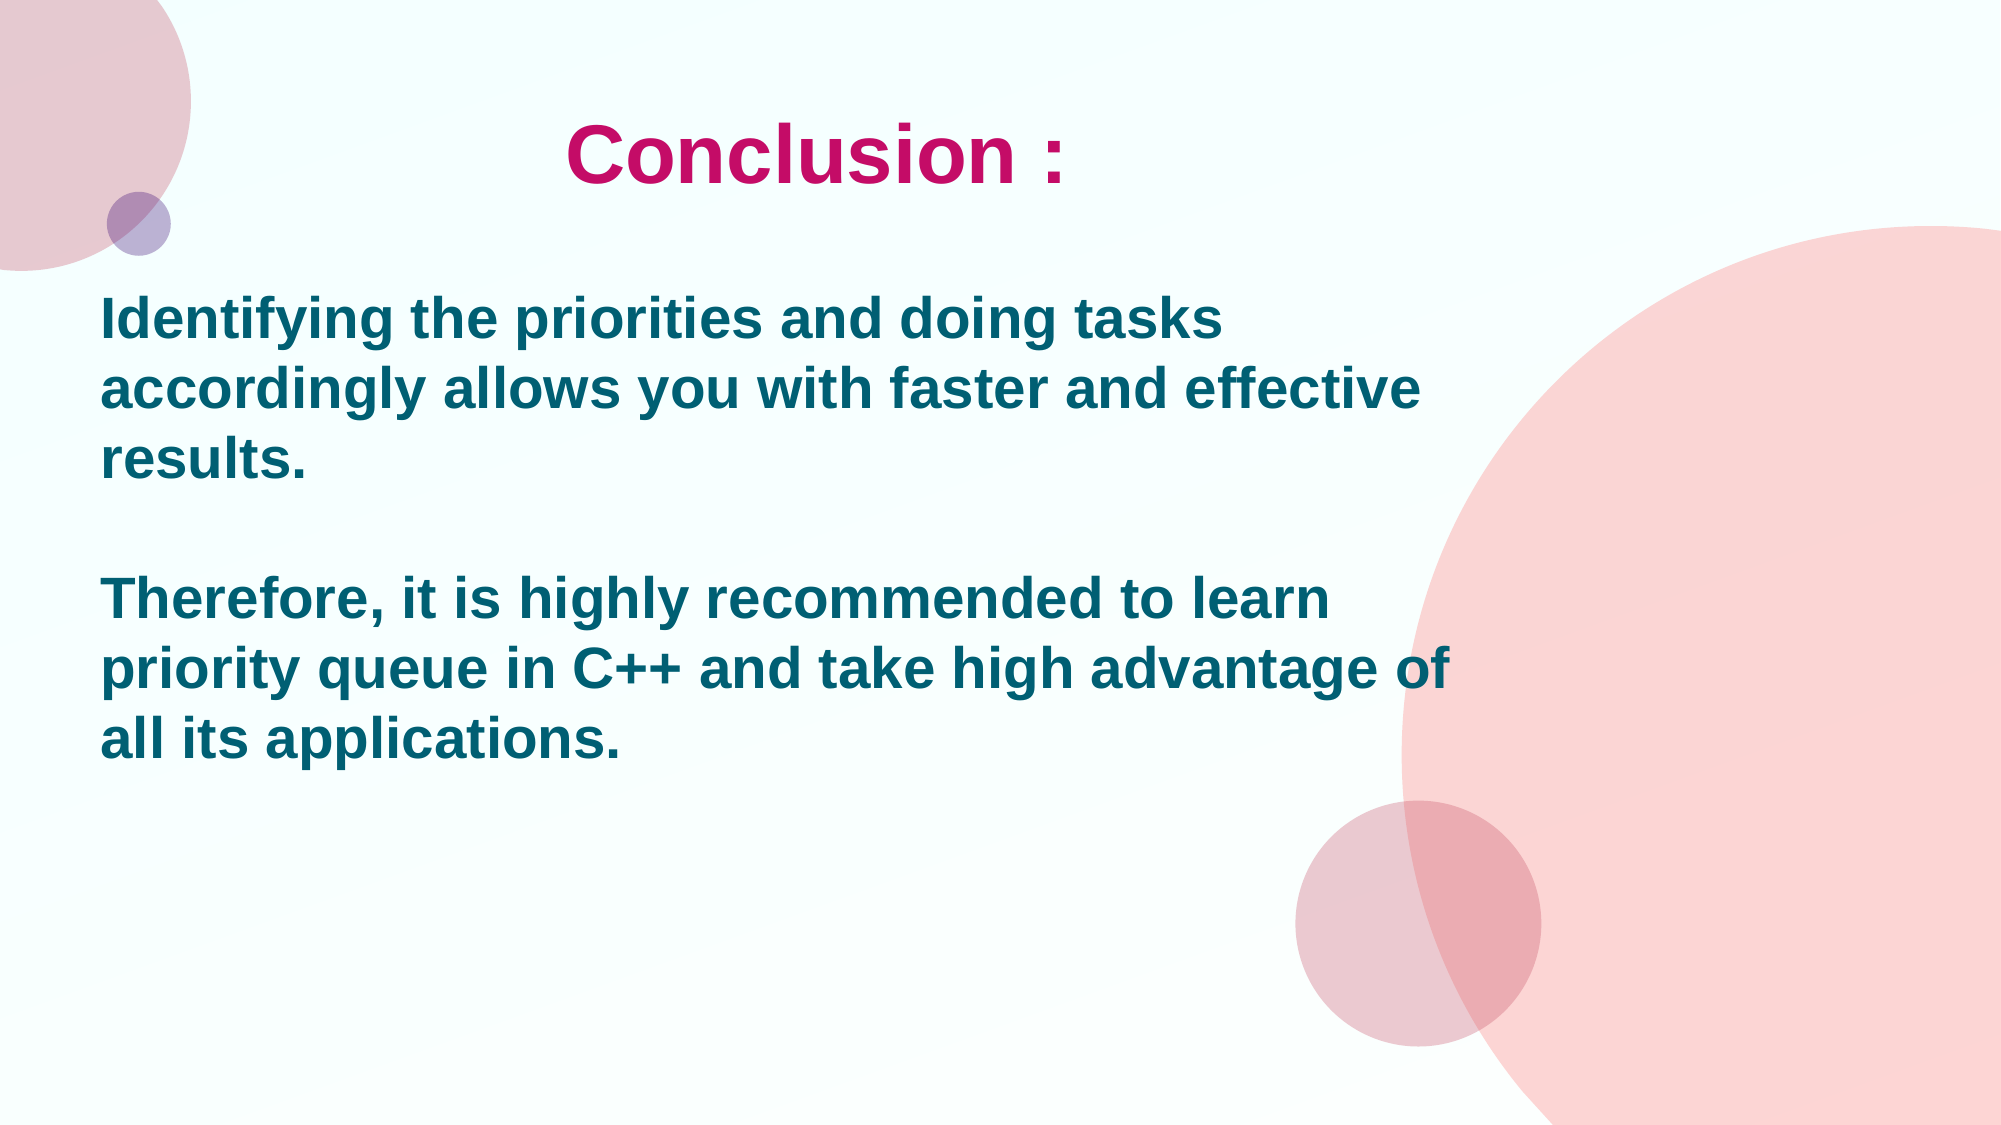

# Conclusion : Identifying the priorities and doing tasks accordingly allows you with faster and effective results. Therefore, it is highly recommended to learn priority queue in C++ and take high advantage of all its applications.